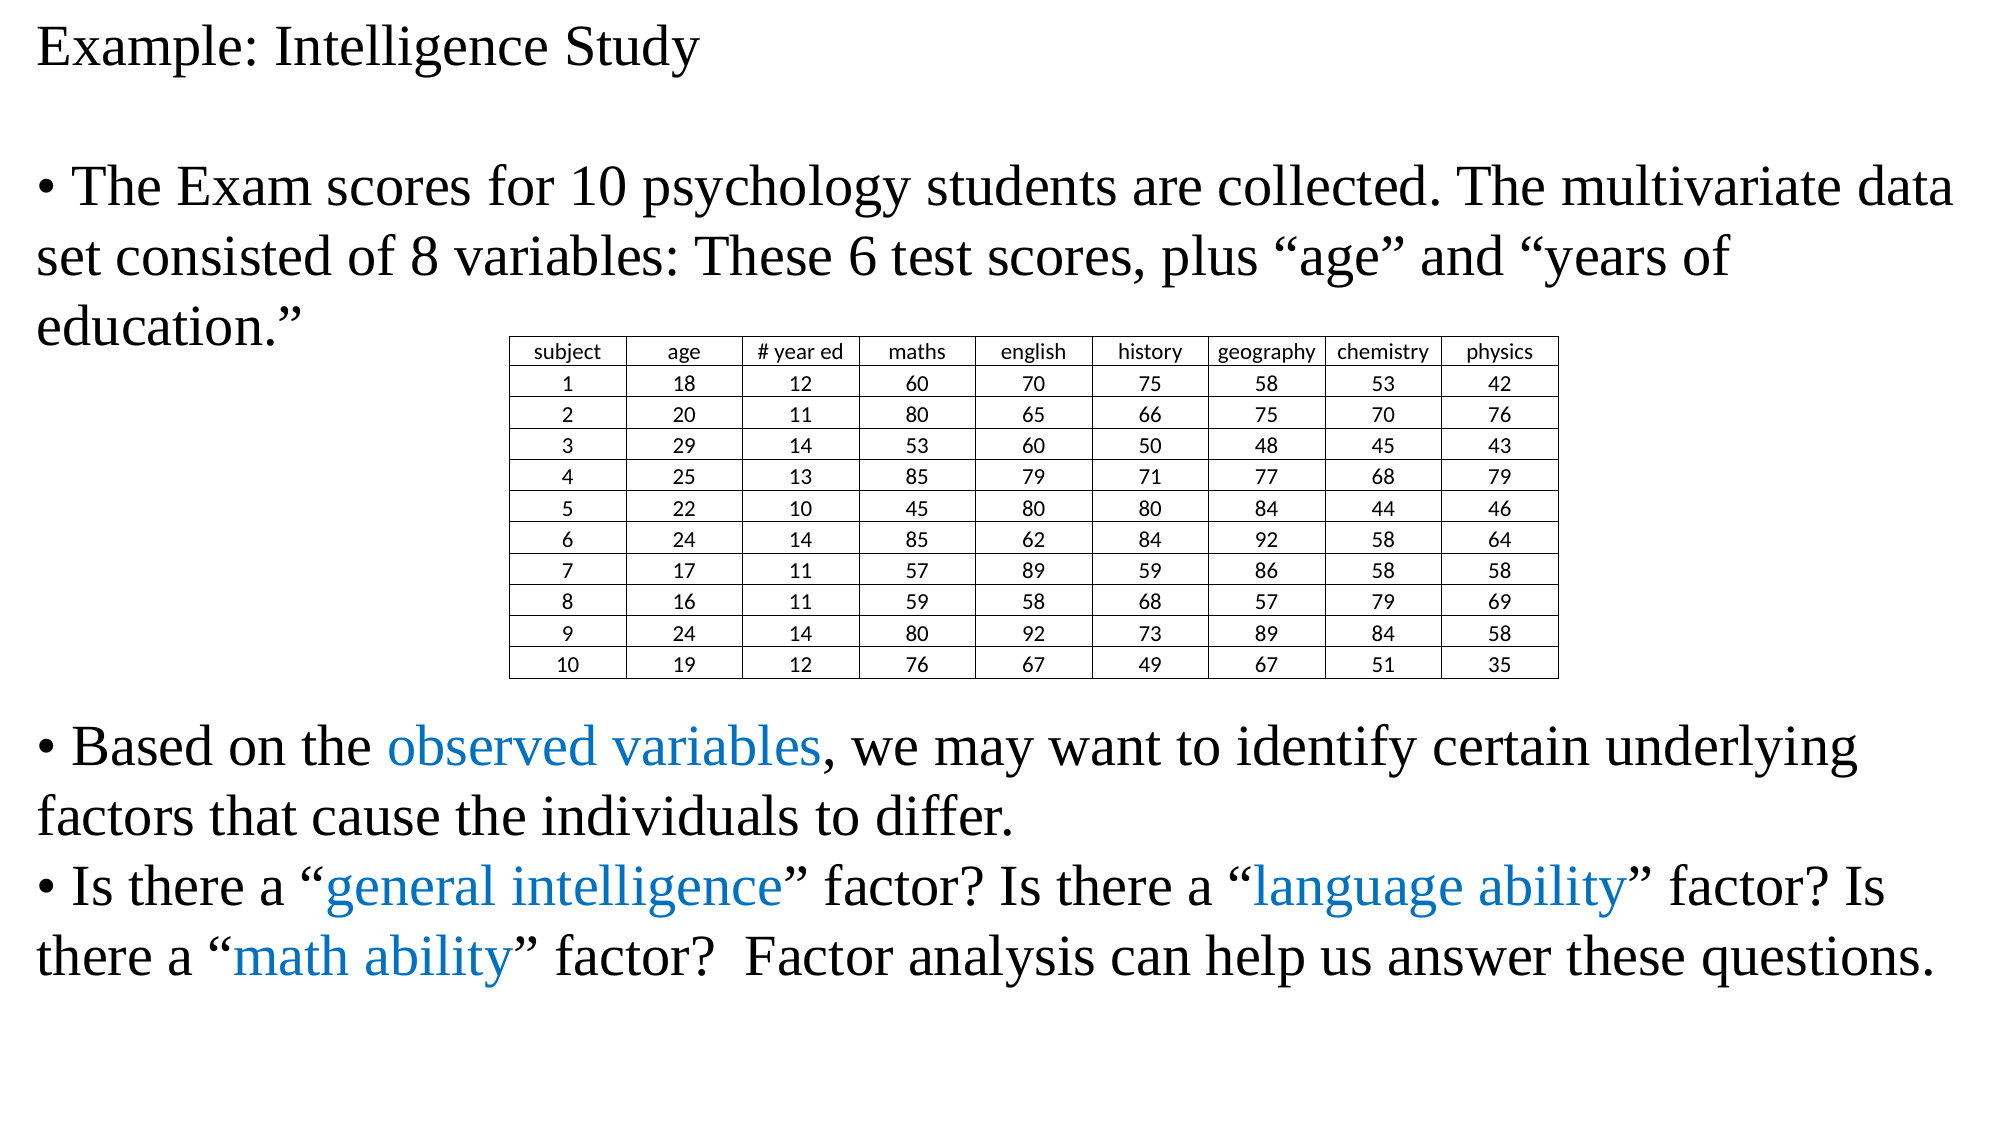

Example: Intelligence Study

• The Exam scores for 10 psychology students are collected. The multivariate data set consisted of 8 variables: These 6 test scores, plus “age” and “years of education.”

• Based on the observed variables, we may want to identify certain underlying factors that cause the individuals to differ.
• Is there a “general intelligence” factor? Is there a “language ability” factor? Is there a “math ability” factor?  Factor analysis can help us answer these questions.
| subject | age | # year ed | maths | english | history | geography | chemistry | physics |
| --- | --- | --- | --- | --- | --- | --- | --- | --- |
| 1 | 18 | 12 | 60 | 70 | 75 | 58 | 53 | 42 |
| 2 | 20 | 11 | 80 | 65 | 66 | 75 | 70 | 76 |
| 3 | 29 | 14 | 53 | 60 | 50 | 48 | 45 | 43 |
| 4 | 25 | 13 | 85 | 79 | 71 | 77 | 68 | 79 |
| 5 | 22 | 10 | 45 | 80 | 80 | 84 | 44 | 46 |
| 6 | 24 | 14 | 85 | 62 | 84 | 92 | 58 | 64 |
| 7 | 17 | 11 | 57 | 89 | 59 | 86 | 58 | 58 |
| 8 | 16 | 11 | 59 | 58 | 68 | 57 | 79 | 69 |
| 9 | 24 | 14 | 80 | 92 | 73 | 89 | 84 | 58 |
| 10 | 19 | 12 | 76 | 67 | 49 | 67 | 51 | 35 |